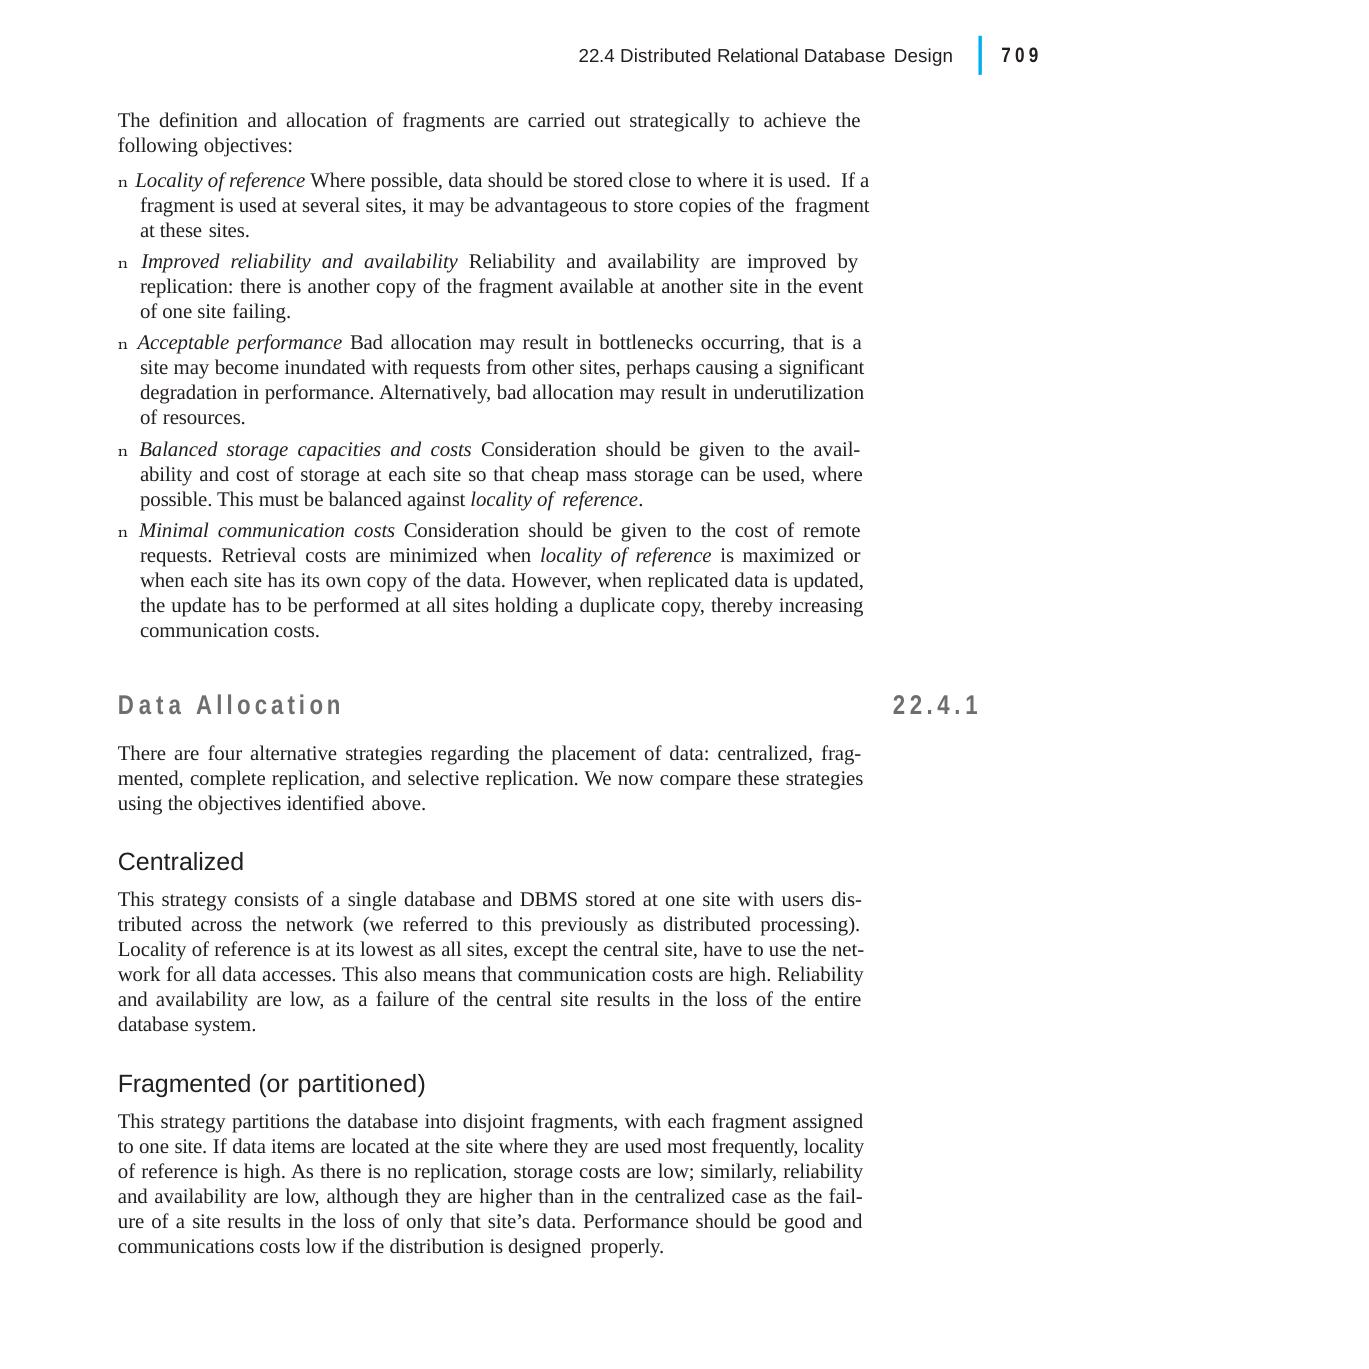

|
709
22.4 Distributed Relational Database Design
The definition and allocation of fragments are carried out strategically to achieve the  following objectives:
n Locality of reference Where possible, data should be stored close to where it is used.  If a fragment is used at several sites, it may be advantageous to store copies of the  fragment at these sites.
n Improved reliability and availability Reliability and availability are improved by  replication: there is another copy of the fragment available at another site in the event  of one site failing.
n Acceptable performance Bad allocation may result in bottlenecks occurring, that is a  site may become inundated with requests from other sites, perhaps causing a significant  degradation in performance. Alternatively, bad allocation may result in underutilization  of resources.
n Balanced storage capacities and costs Consideration should be given to the avail-  ability and cost of storage at each site so that cheap mass storage can be used, where  possible. This must be balanced against locality of reference.
n Minimal communication costs Consideration should be given to the cost of remote  requests. Retrieval costs are minimized when locality of reference is maximized or  when each site has its own copy of the data. However, when replicated data is updated,  the update has to be performed at all sites holding a duplicate copy, thereby increasing  communication costs.
Data Allocation
There are four alternative strategies regarding the placement of data: centralized, frag-  mented, complete replication, and selective replication. We now compare these strategies  using the objectives identified above.
22.4.1
Centralized
This strategy consists of a single database and DBMS stored at one site with users dis-  tributed across the network (we referred to this previously as distributed processing).  Locality of reference is at its lowest as all sites, except the central site, have to use the net-  work for all data accesses. This also means that communication costs are high. Reliability  and availability are low, as a failure of the central site results in the loss of the entire  database system.

Fragmented (or partitioned)
This strategy partitions the database into disjoint fragments, with each fragment assigned  to one site. If data items are located at the site where they are used most frequently, locality  of reference is high. As there is no replication, storage costs are low; similarly, reliability  and availability are low, although they are higher than in the centralized case as the fail-  ure of a site results in the loss of only that site’s data. Performance should be good and  communications costs low if the distribution is designed properly.